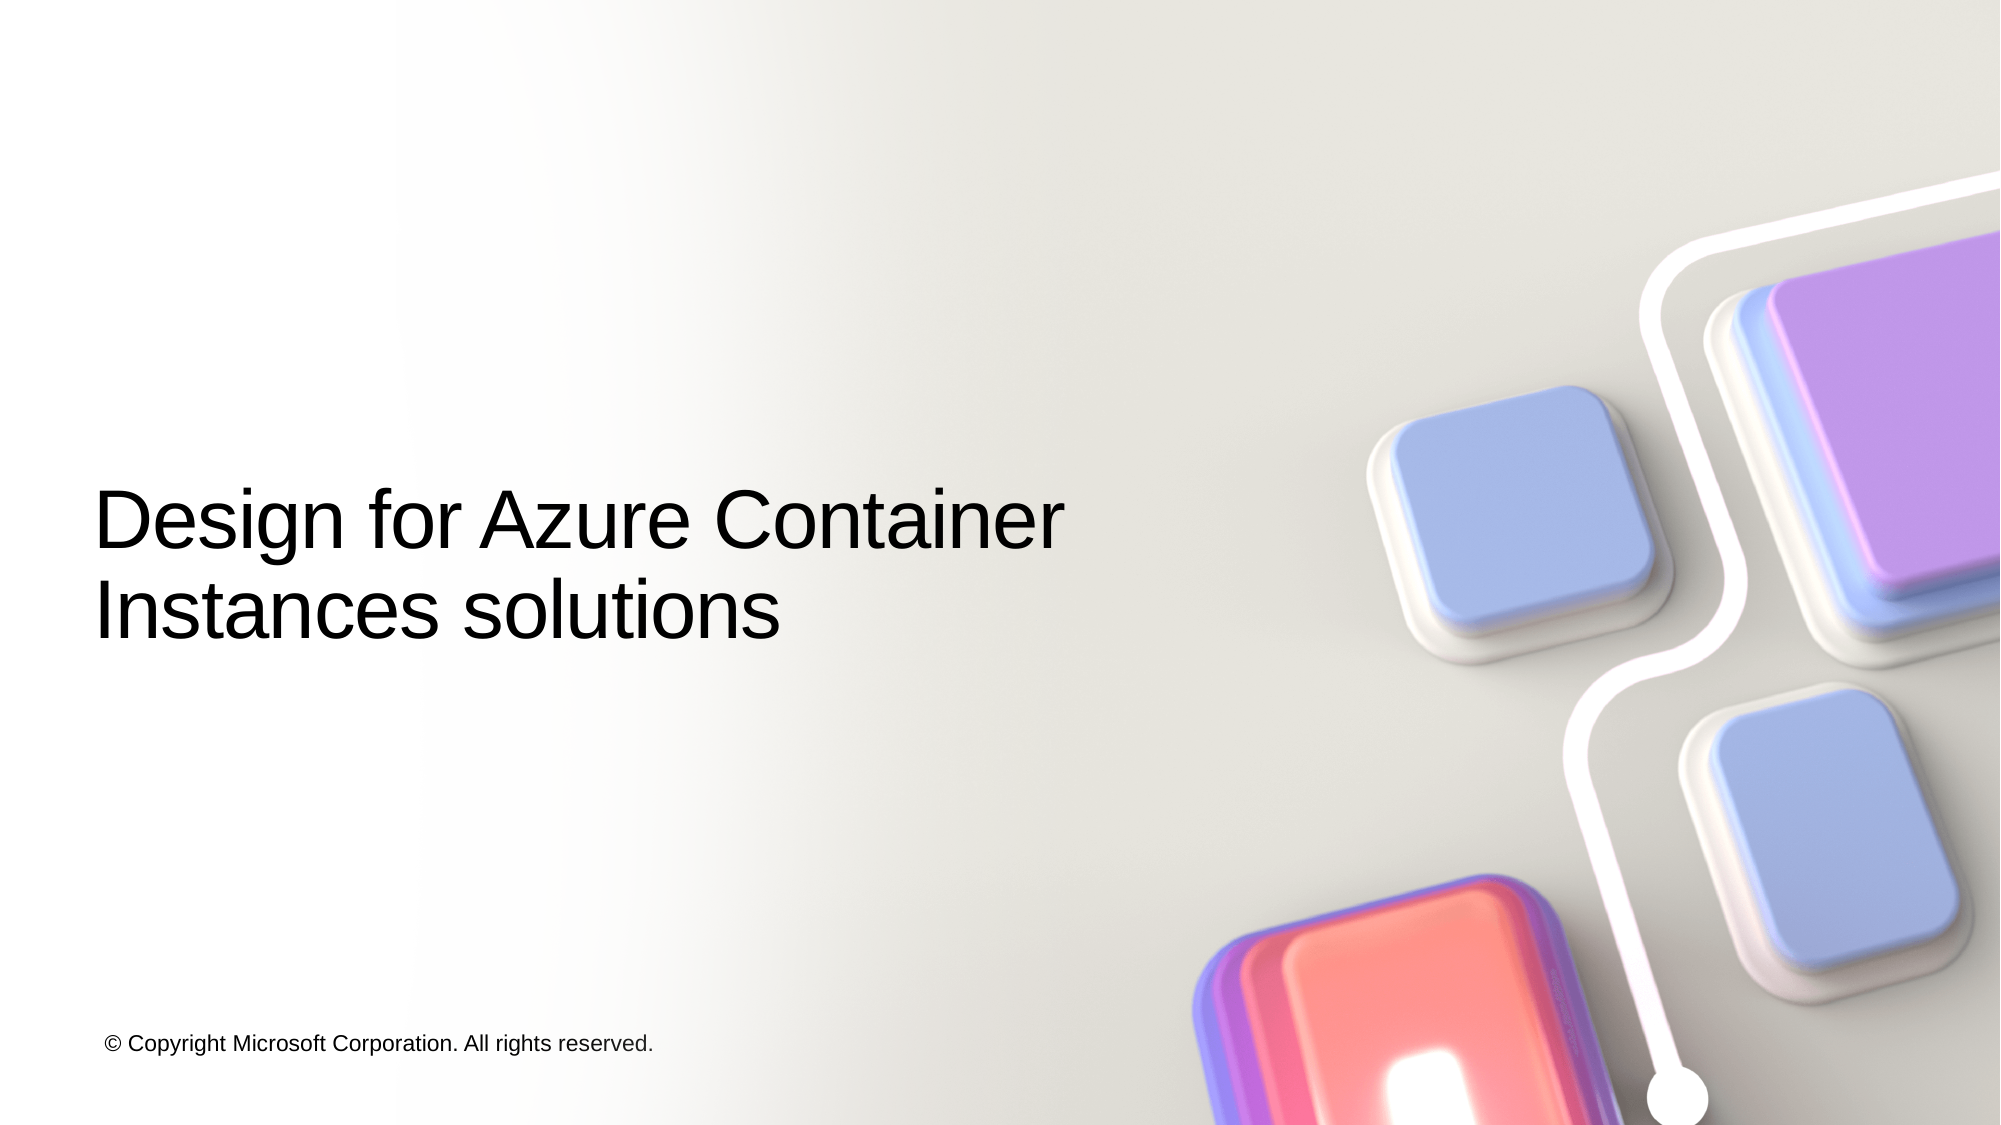

# Design for Azure Container Instances solutions